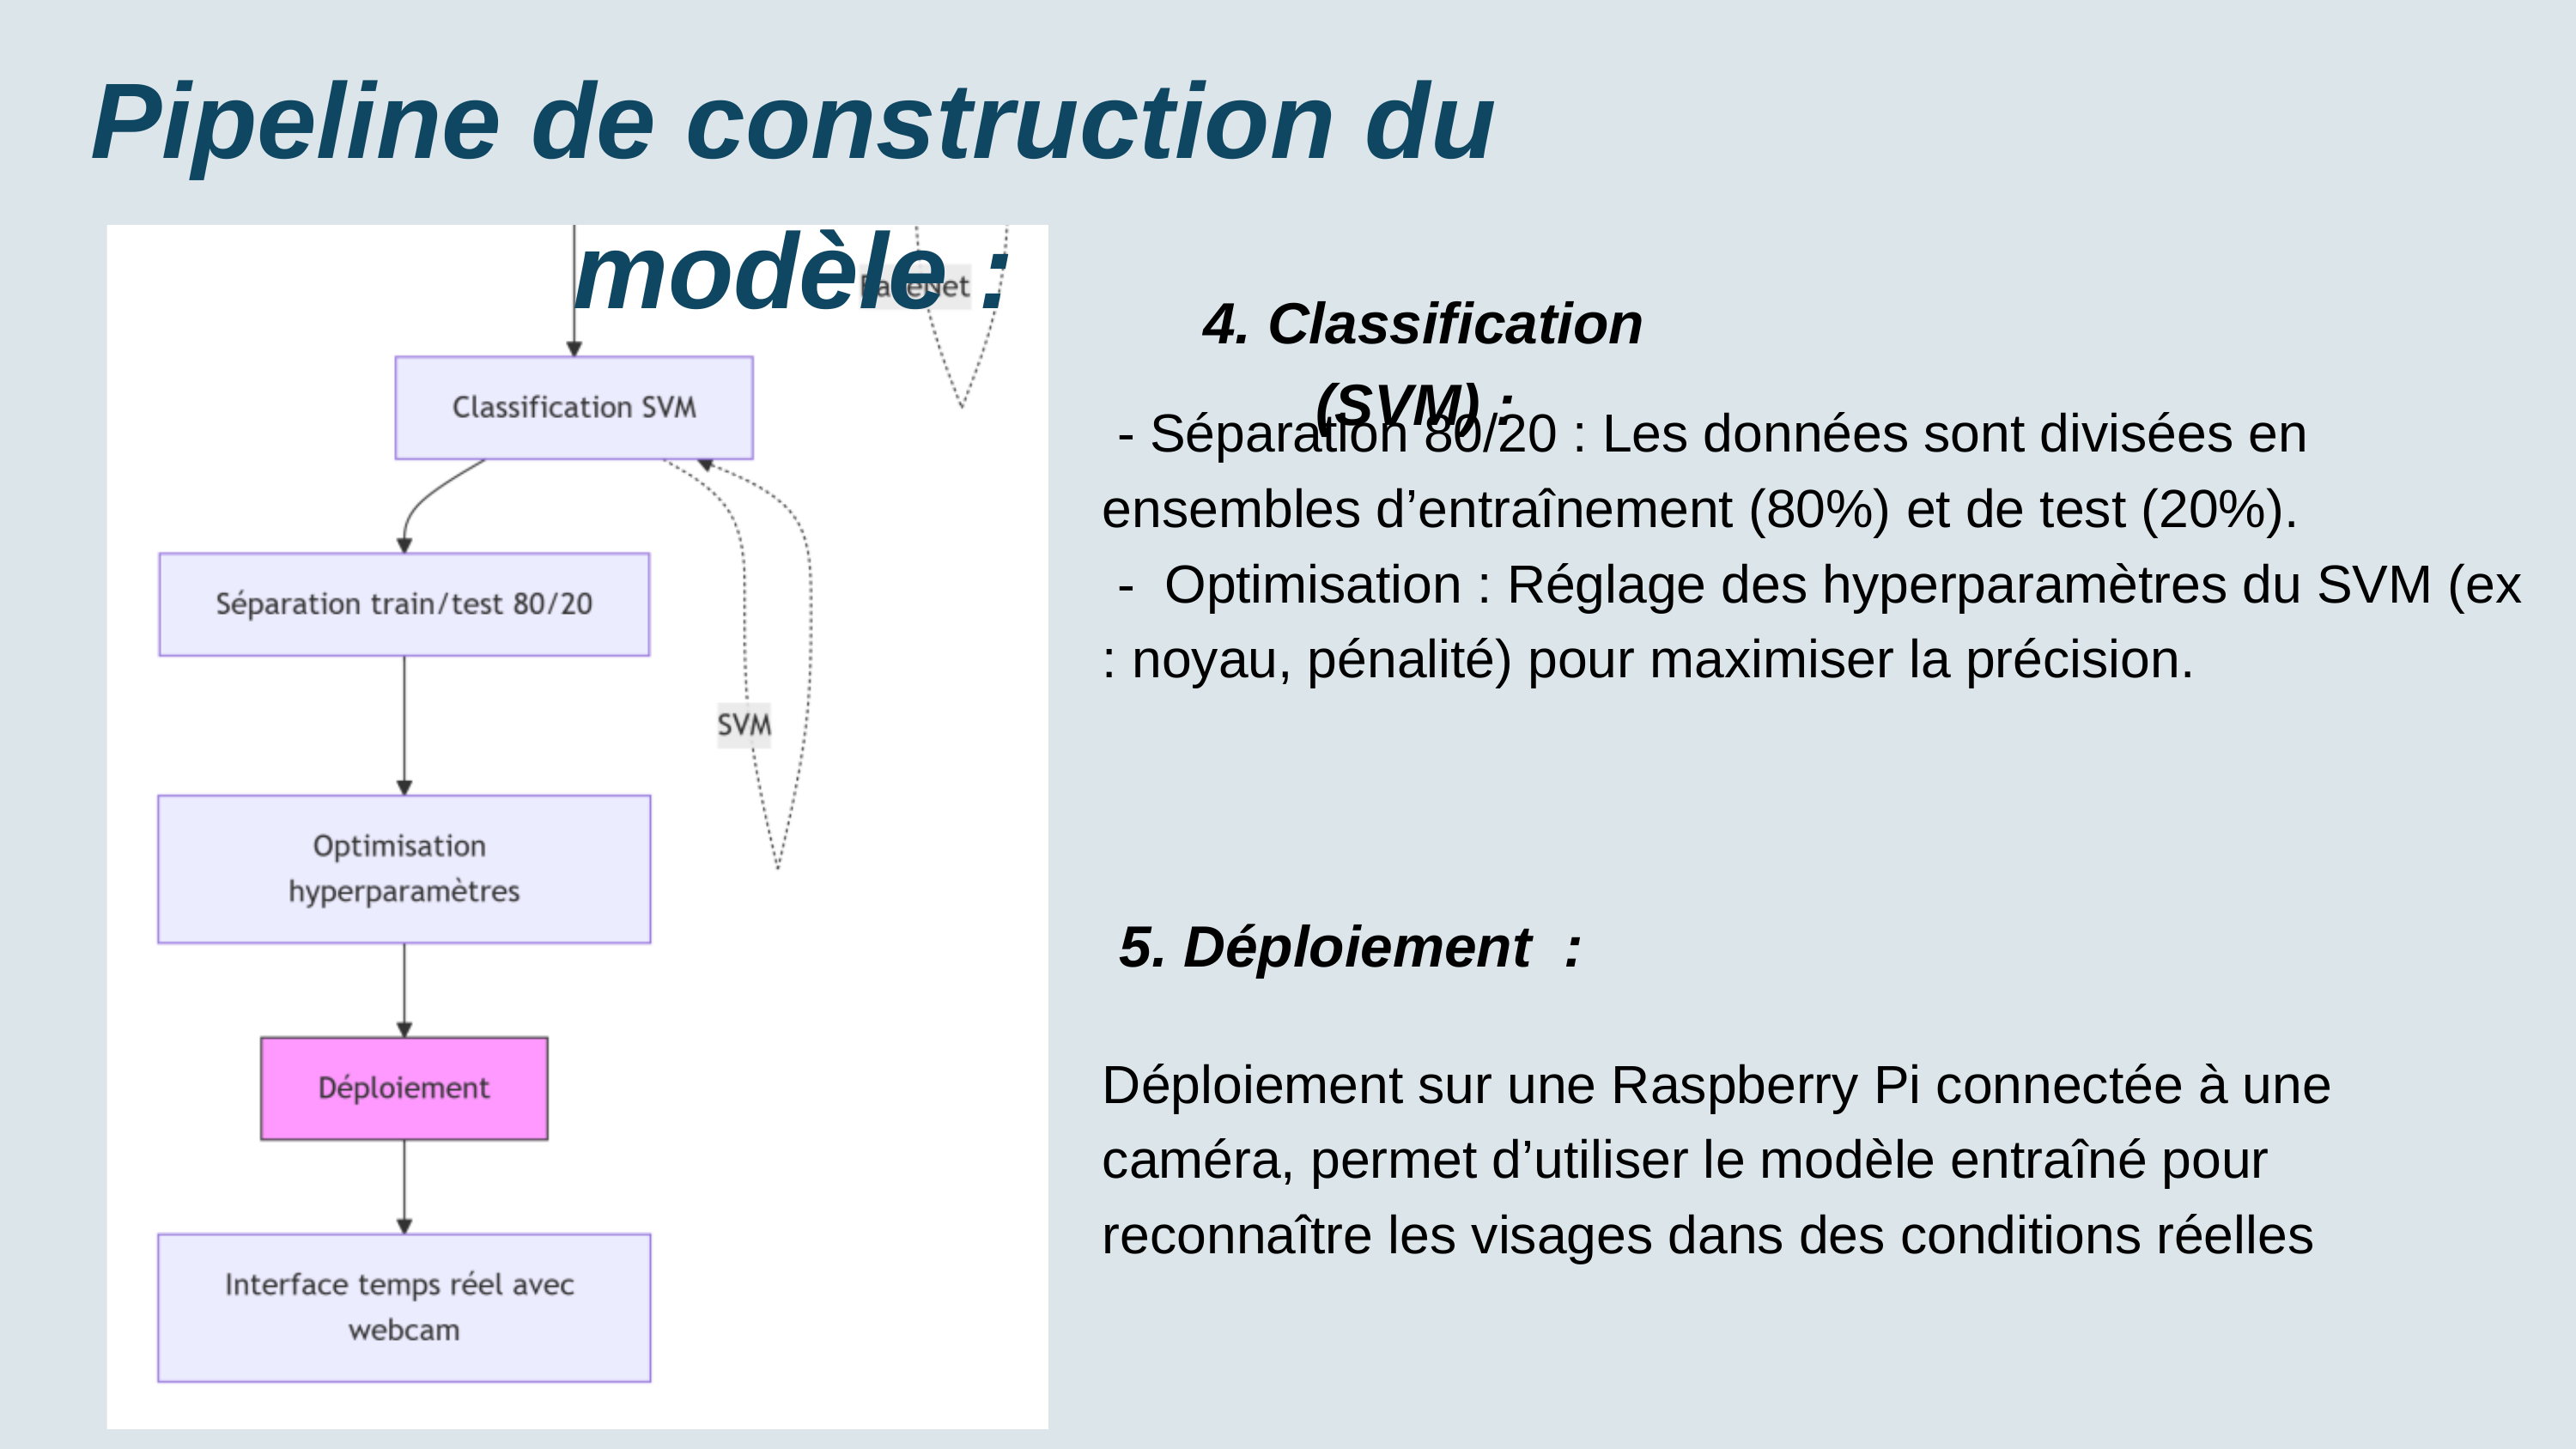

Pipeline de construction du modèle :

4. Classification (SVM) :
 - Séparation 80/20 : Les données sont divisées en ensembles d’entraînement (80%) et de test (20%).
 -  Optimisation : Réglage des hyperparamètres du SVM (ex : noyau, pénalité) pour maximiser la précision.
 5. Déploiement  :
Déploiement sur une Raspberry Pi connectée à une caméra, permet d’utiliser le modèle entraîné pour reconnaître les visages dans des conditions réelles